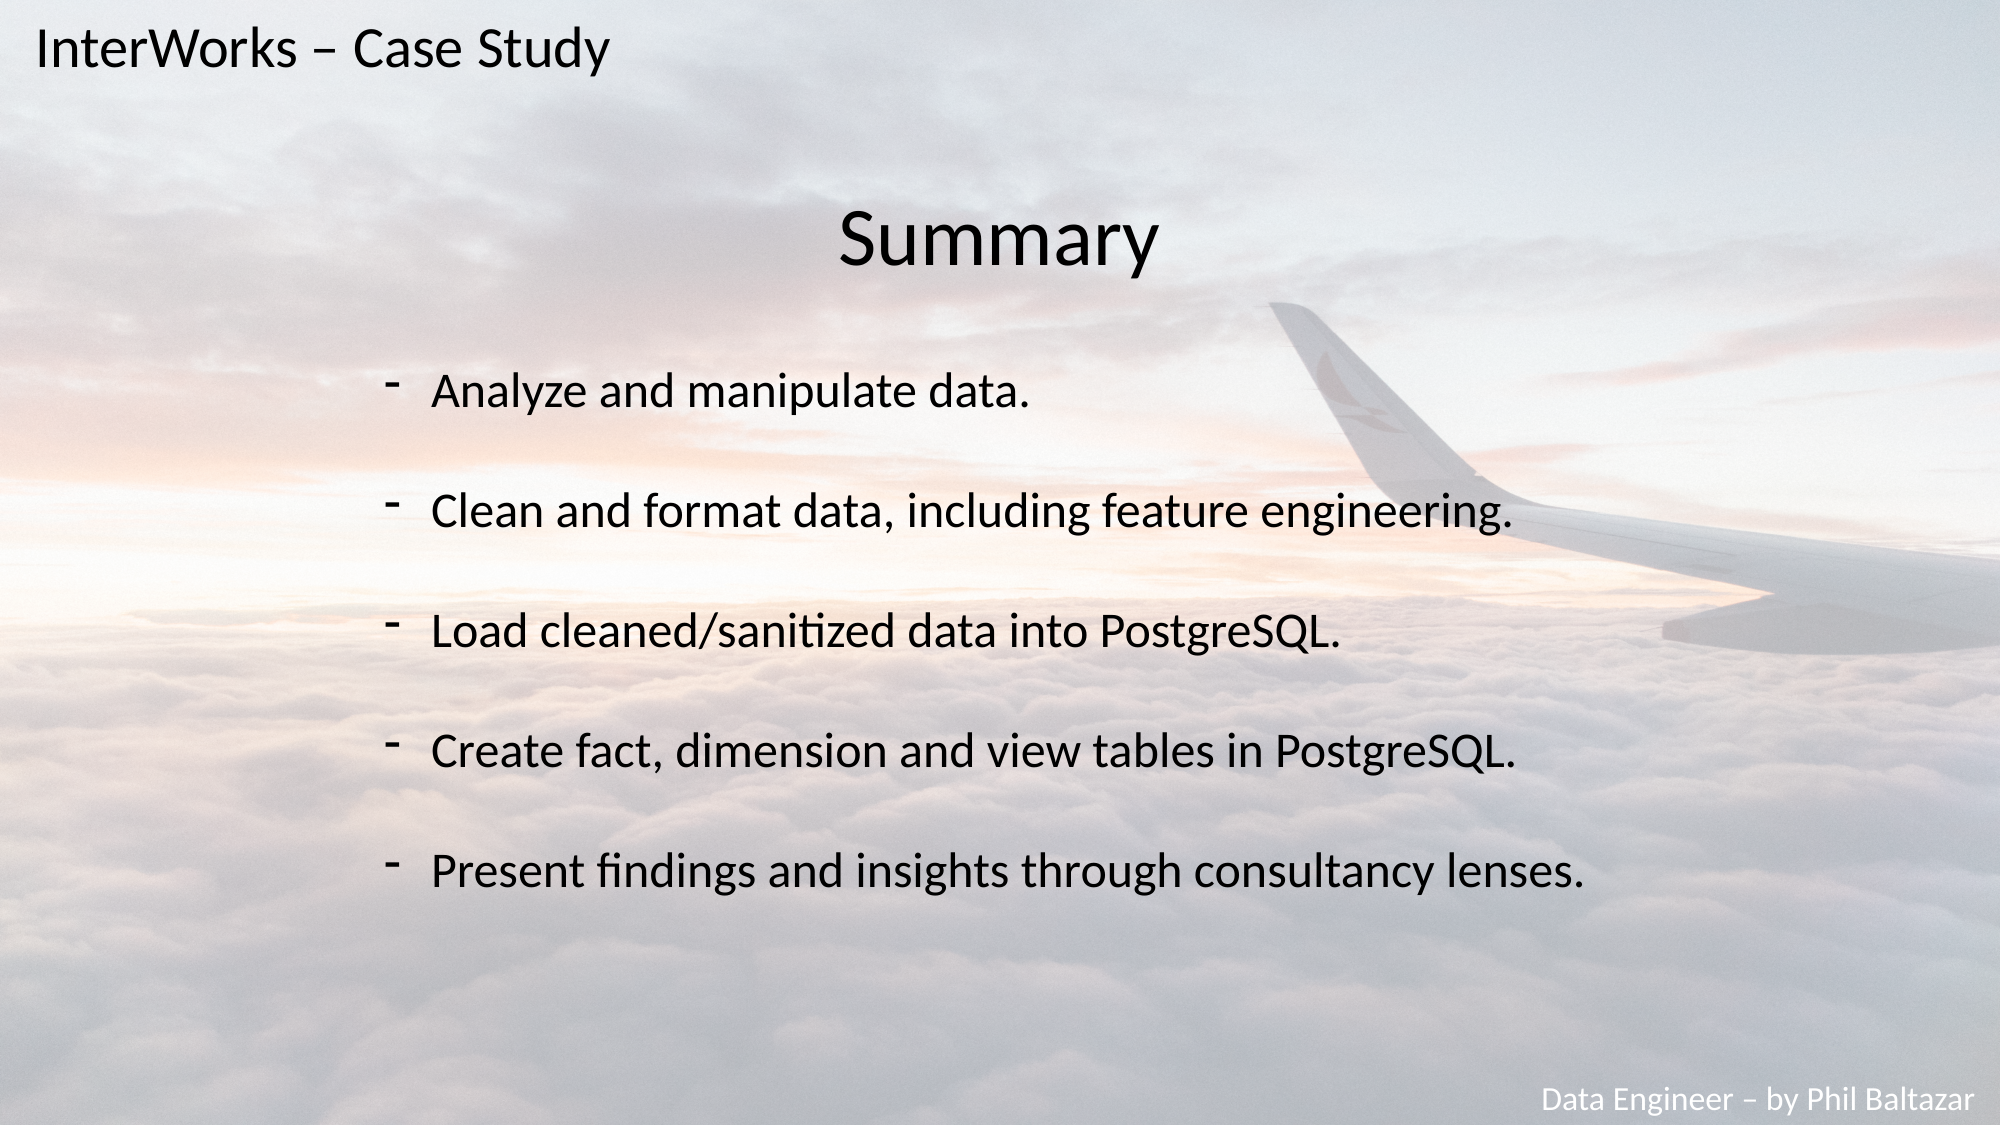

# InterWorks – Case Study
Summary
Analyze and manipulate data.

Clean and format data, including feature engineering.

Load cleaned/sanitized data into PostgreSQL.

Create fact, dimension and view tables in PostgreSQL.

Present findings and insights through consultancy lenses.
Data Engineer – by Phil Baltazar